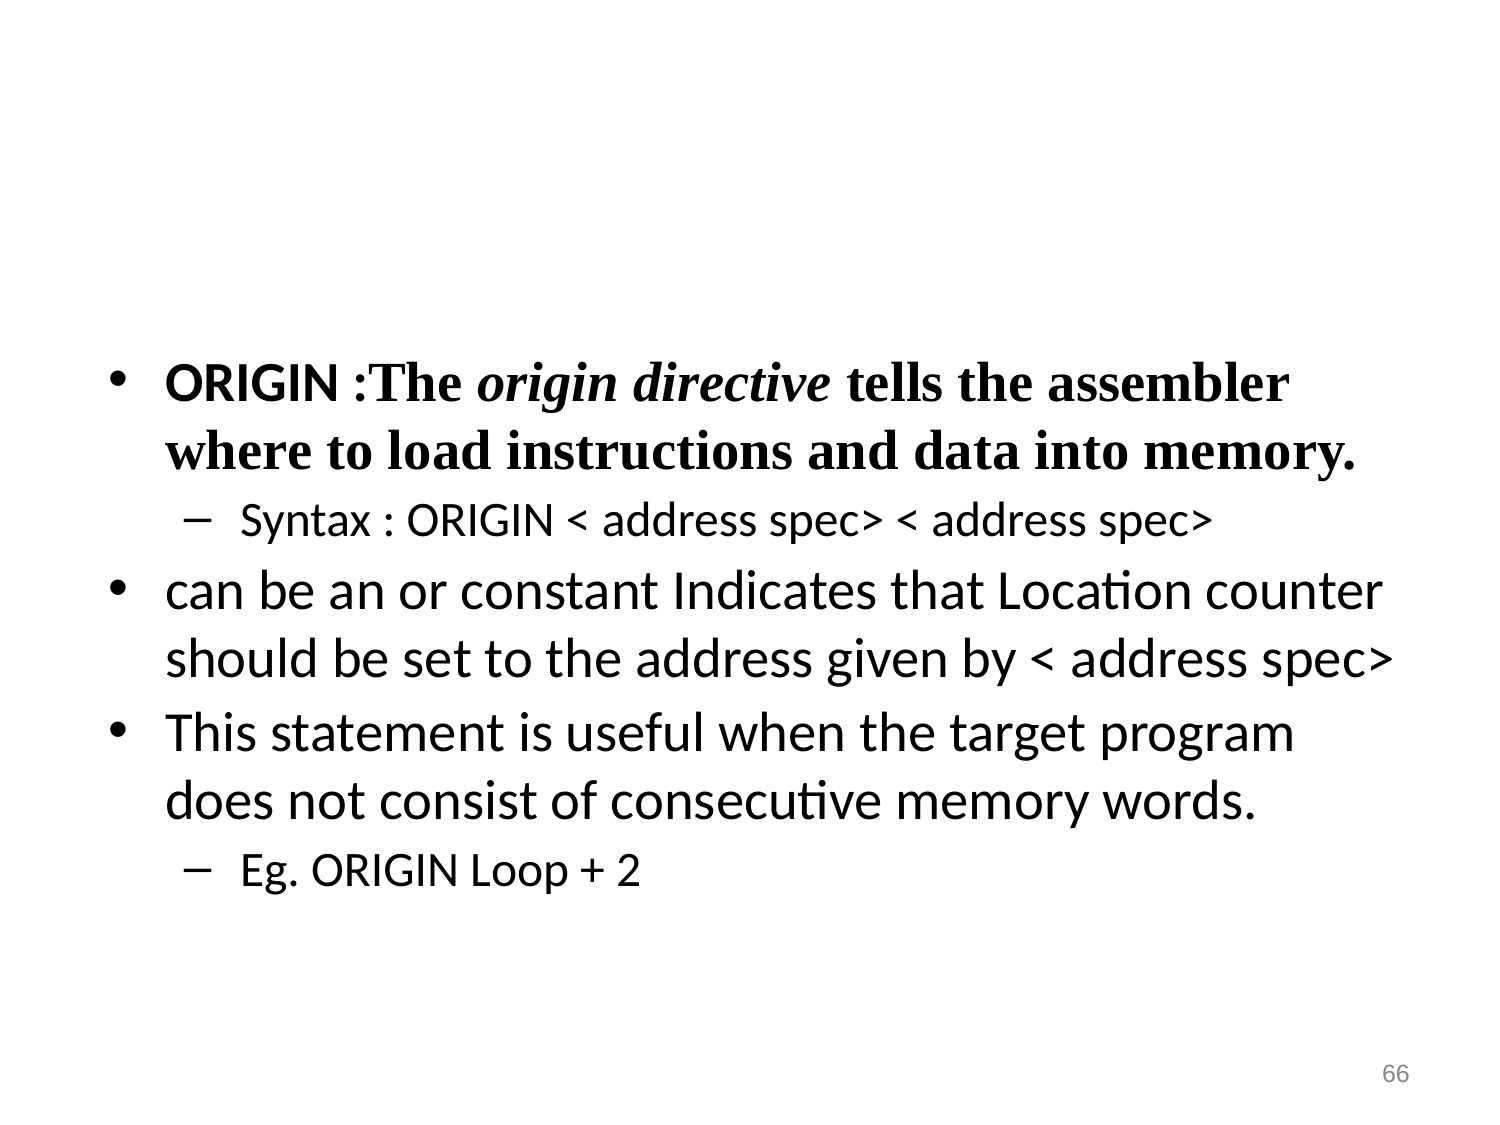

#

ORIGIN :The origin directive tells the assembler where to load instructions and data into memory.
Syntax : ORIGIN < address spec> < address spec>
can be an or constant Indicates that Location counter should be set to the address given by < address spec>
This statement is useful when the target program does not consist of consecutive memory words.
Eg. ORIGIN Loop + 2
66